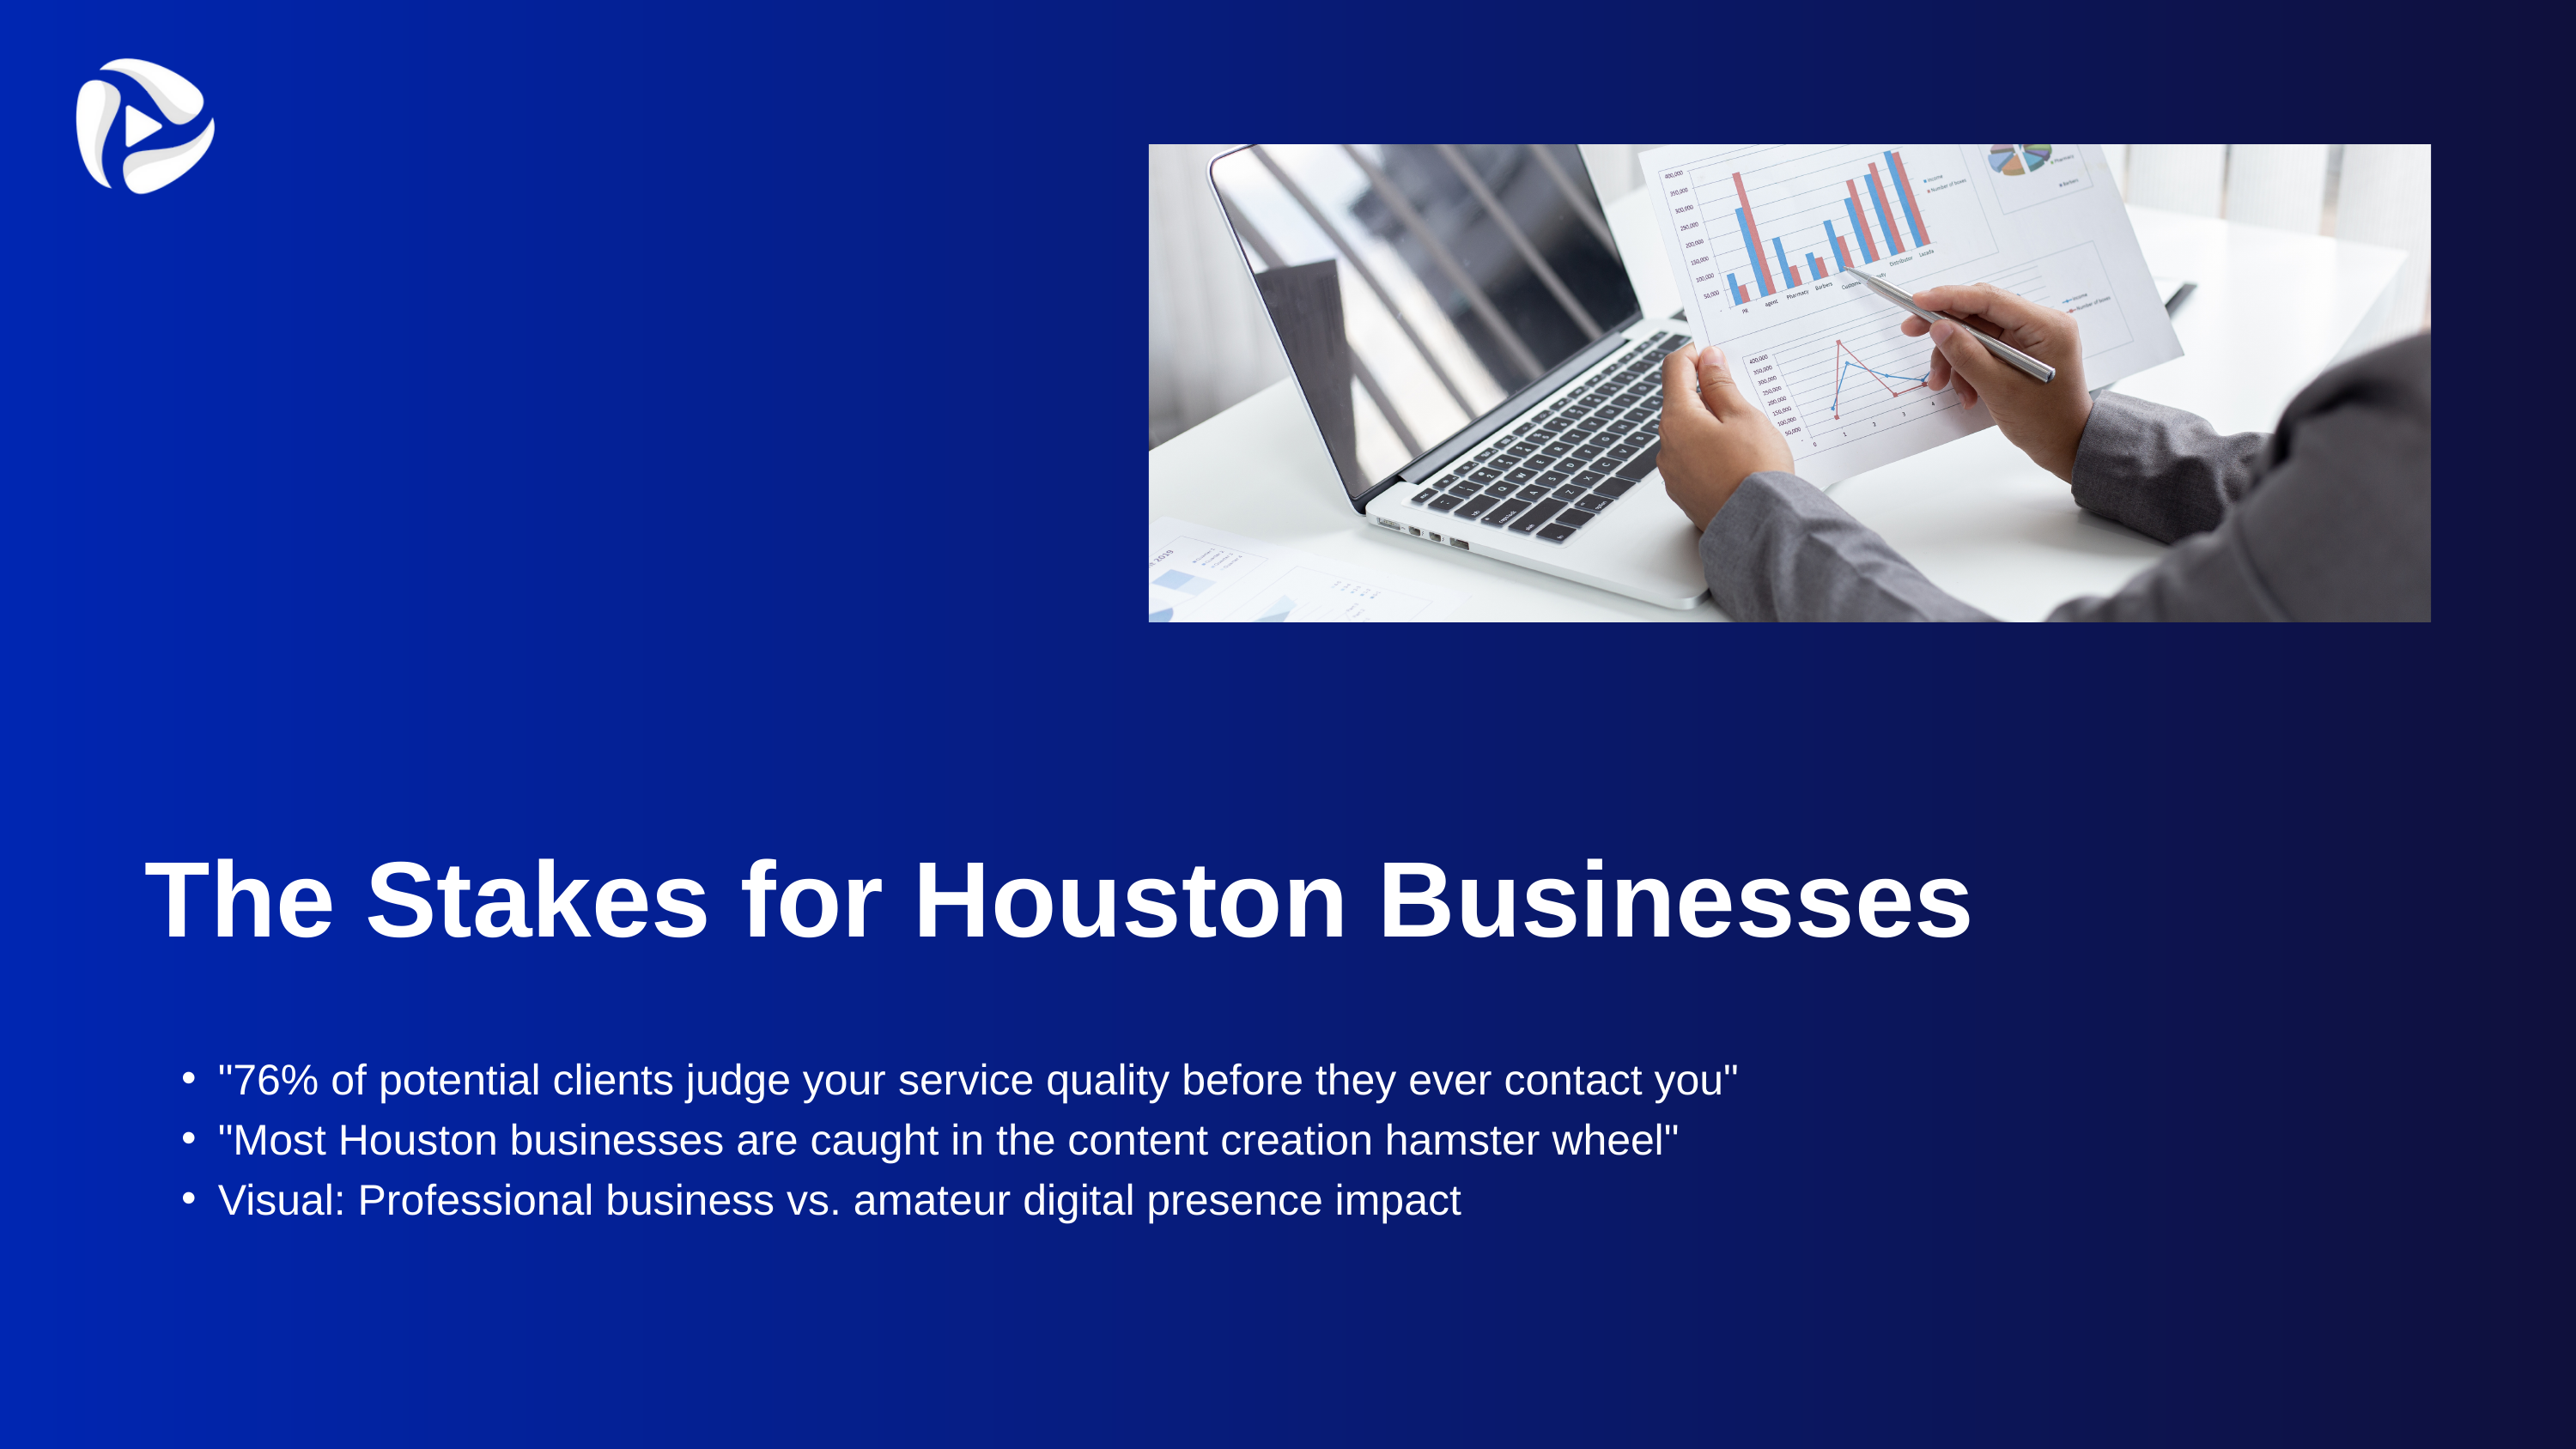

The Stakes for Houston Businesses
"76% of potential clients judge your service quality before they ever contact you"
"Most Houston businesses are caught in the content creation hamster wheel"
Visual: Professional business vs. amateur digital presence impact